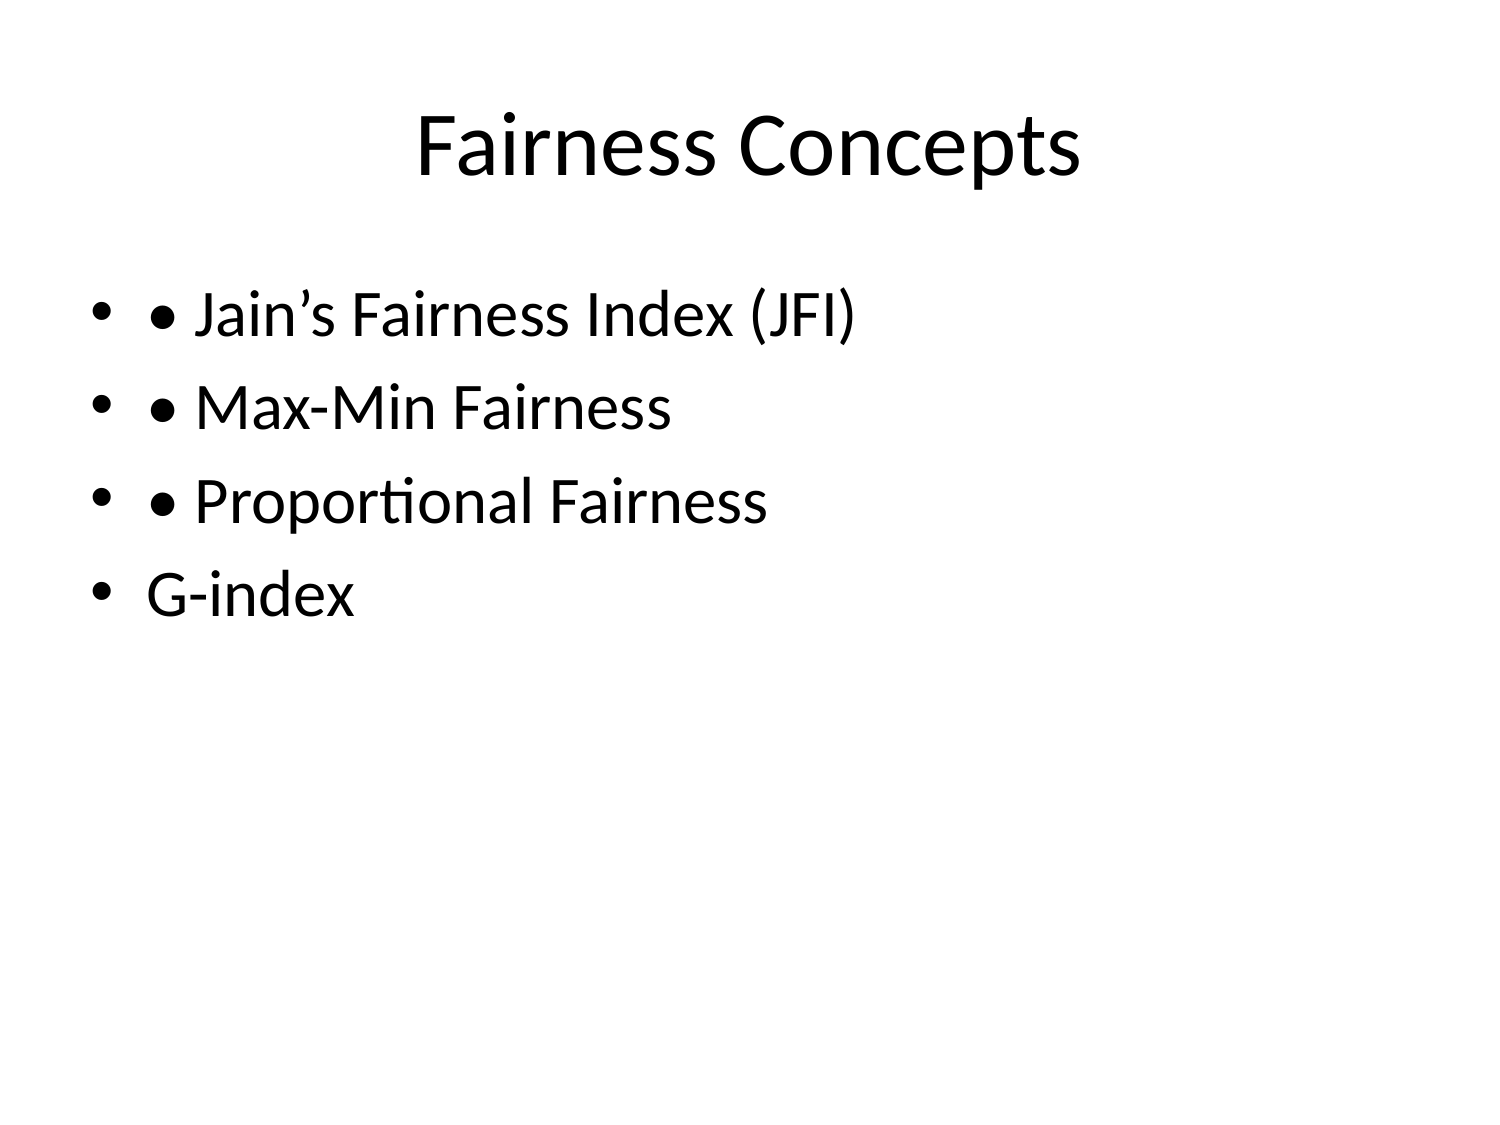

# Fairness Concepts
• Jain’s Fairness Index (JFI)
• Max-Min Fairness
• Proportional Fairness
G-index